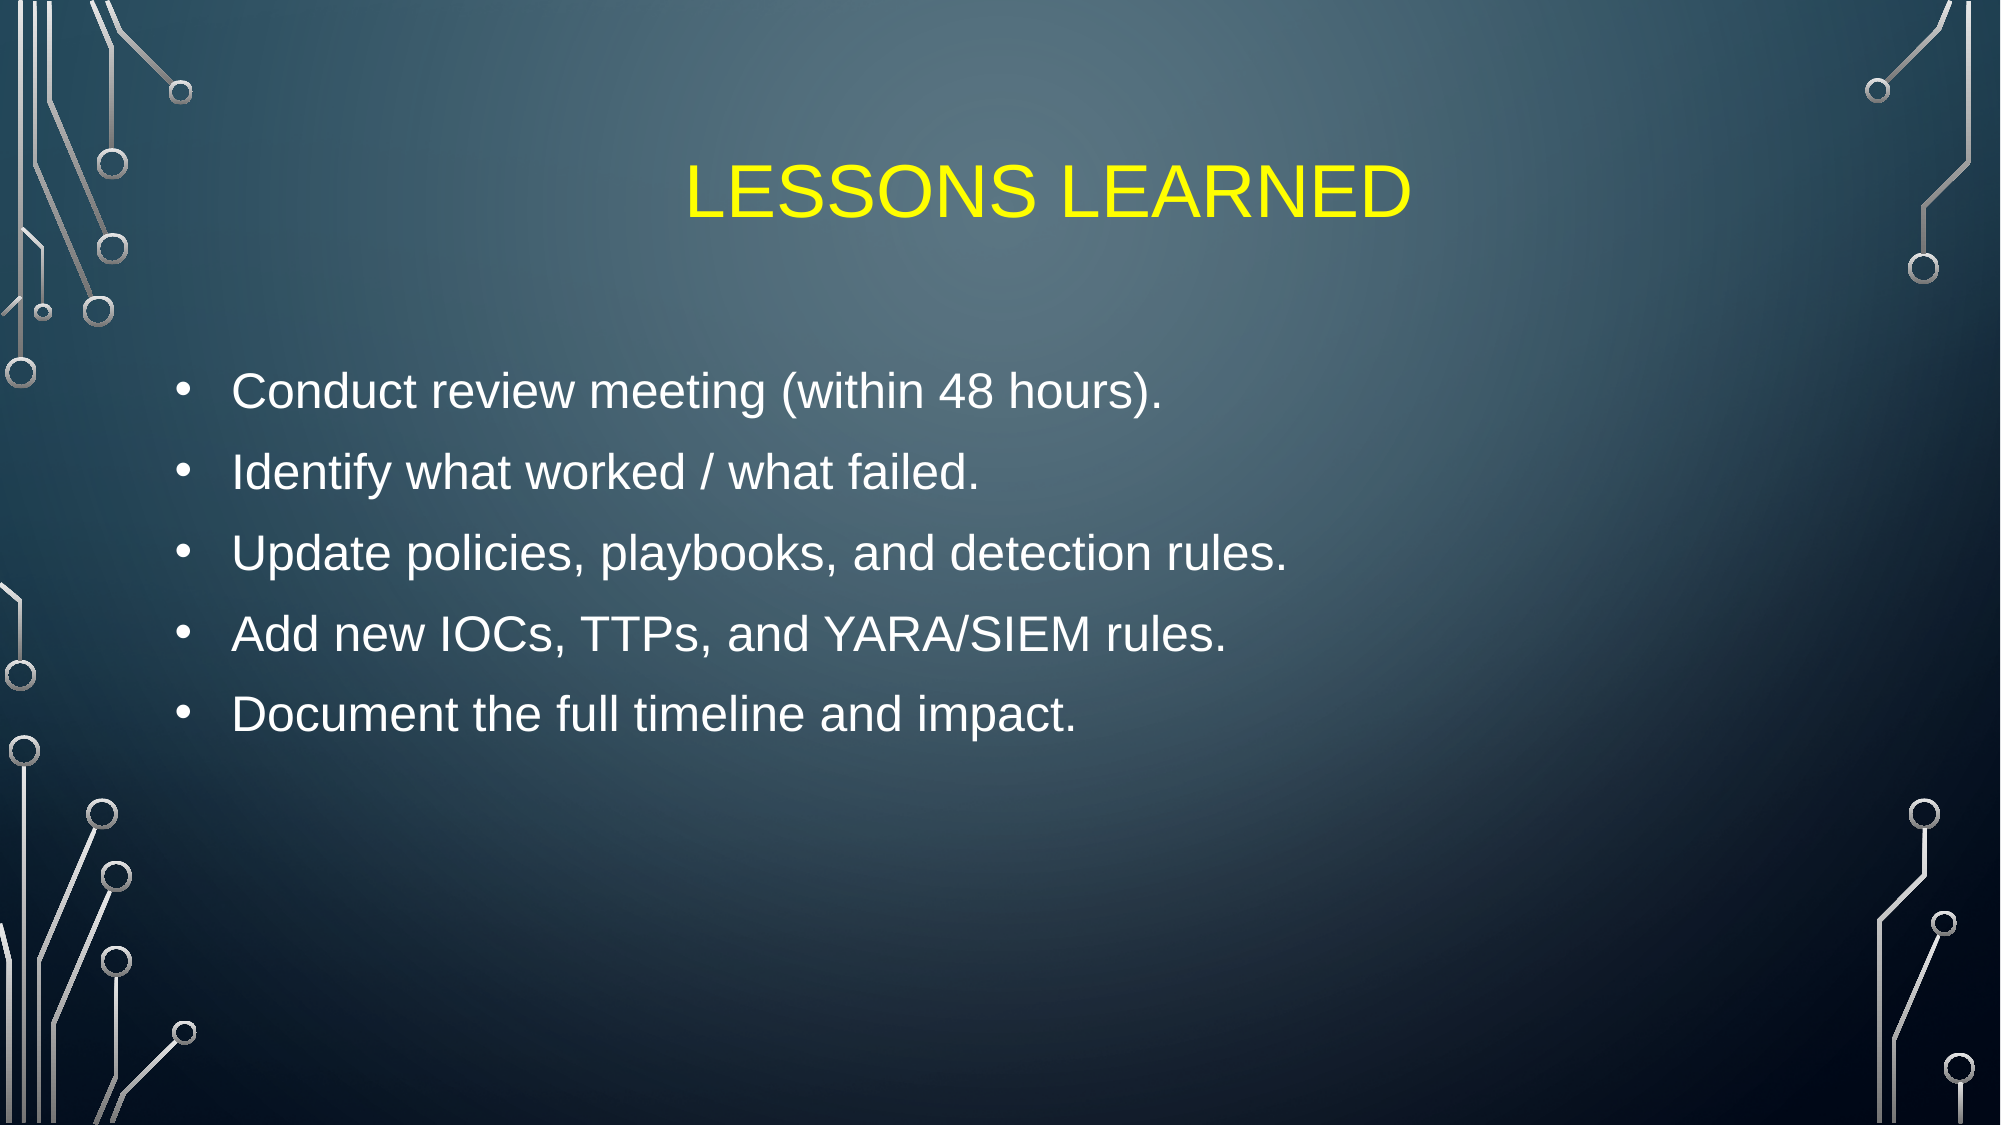

# Lessons Learned

Conduct review meeting (within 48 hours).
Identify what worked / what failed.
Update policies, playbooks, and detection rules.
Add new IOCs, TTPs, and YARA/SIEM rules.
Document the full timeline and impact.